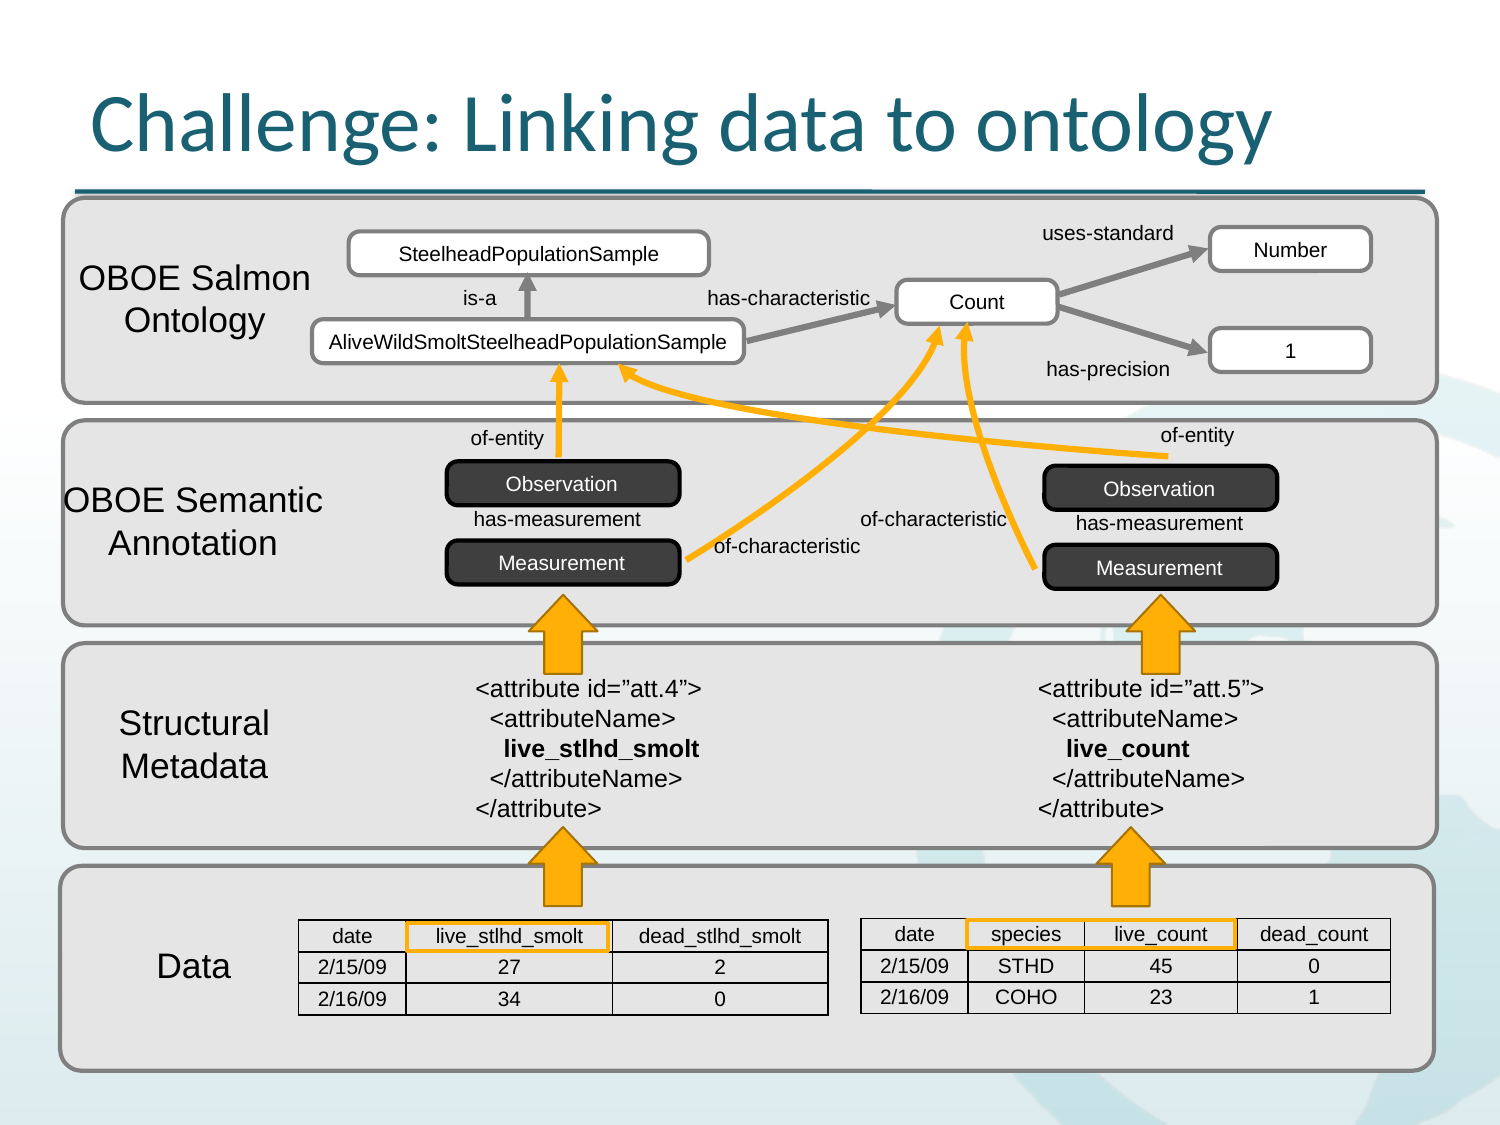

# Challenge: Linking data to ontology

uses-standard
Number
SteelheadPopulationSample

OBOE Salmon
Ontology

Count
is-a
has-characteristic

AliveWildSmoltSteelheadPopulationSample

of-entity
of-entity
Observation
Observation
OBOE Semantic
Annotation
has-measurement
of-characteristic
has-measurement
of-characteristic
Measurement
Measurement

1
has-precision

<attribute id=”att.4”>
  <attributeName>
    live_stlhd_smolt
  </attributeName>
</attribute>
<attribute id=”att.5”>
  <attributeName>
    live_count
  </attributeName>
</attribute>
Structural
Metadata

| date | species | live\_count | dead\_count |
| --- | --- | --- | --- |
| 2/15/09 | STHD | 45 | 0 |
| 2/16/09 | COHO | 23 | 1 |

| date | live\_stlhd\_smolt | dead\_stlhd\_smolt |
| --- | --- | --- |
| 2/15/09 | 27 | 2 |
| 2/16/09 | 34 | 0 |

Data